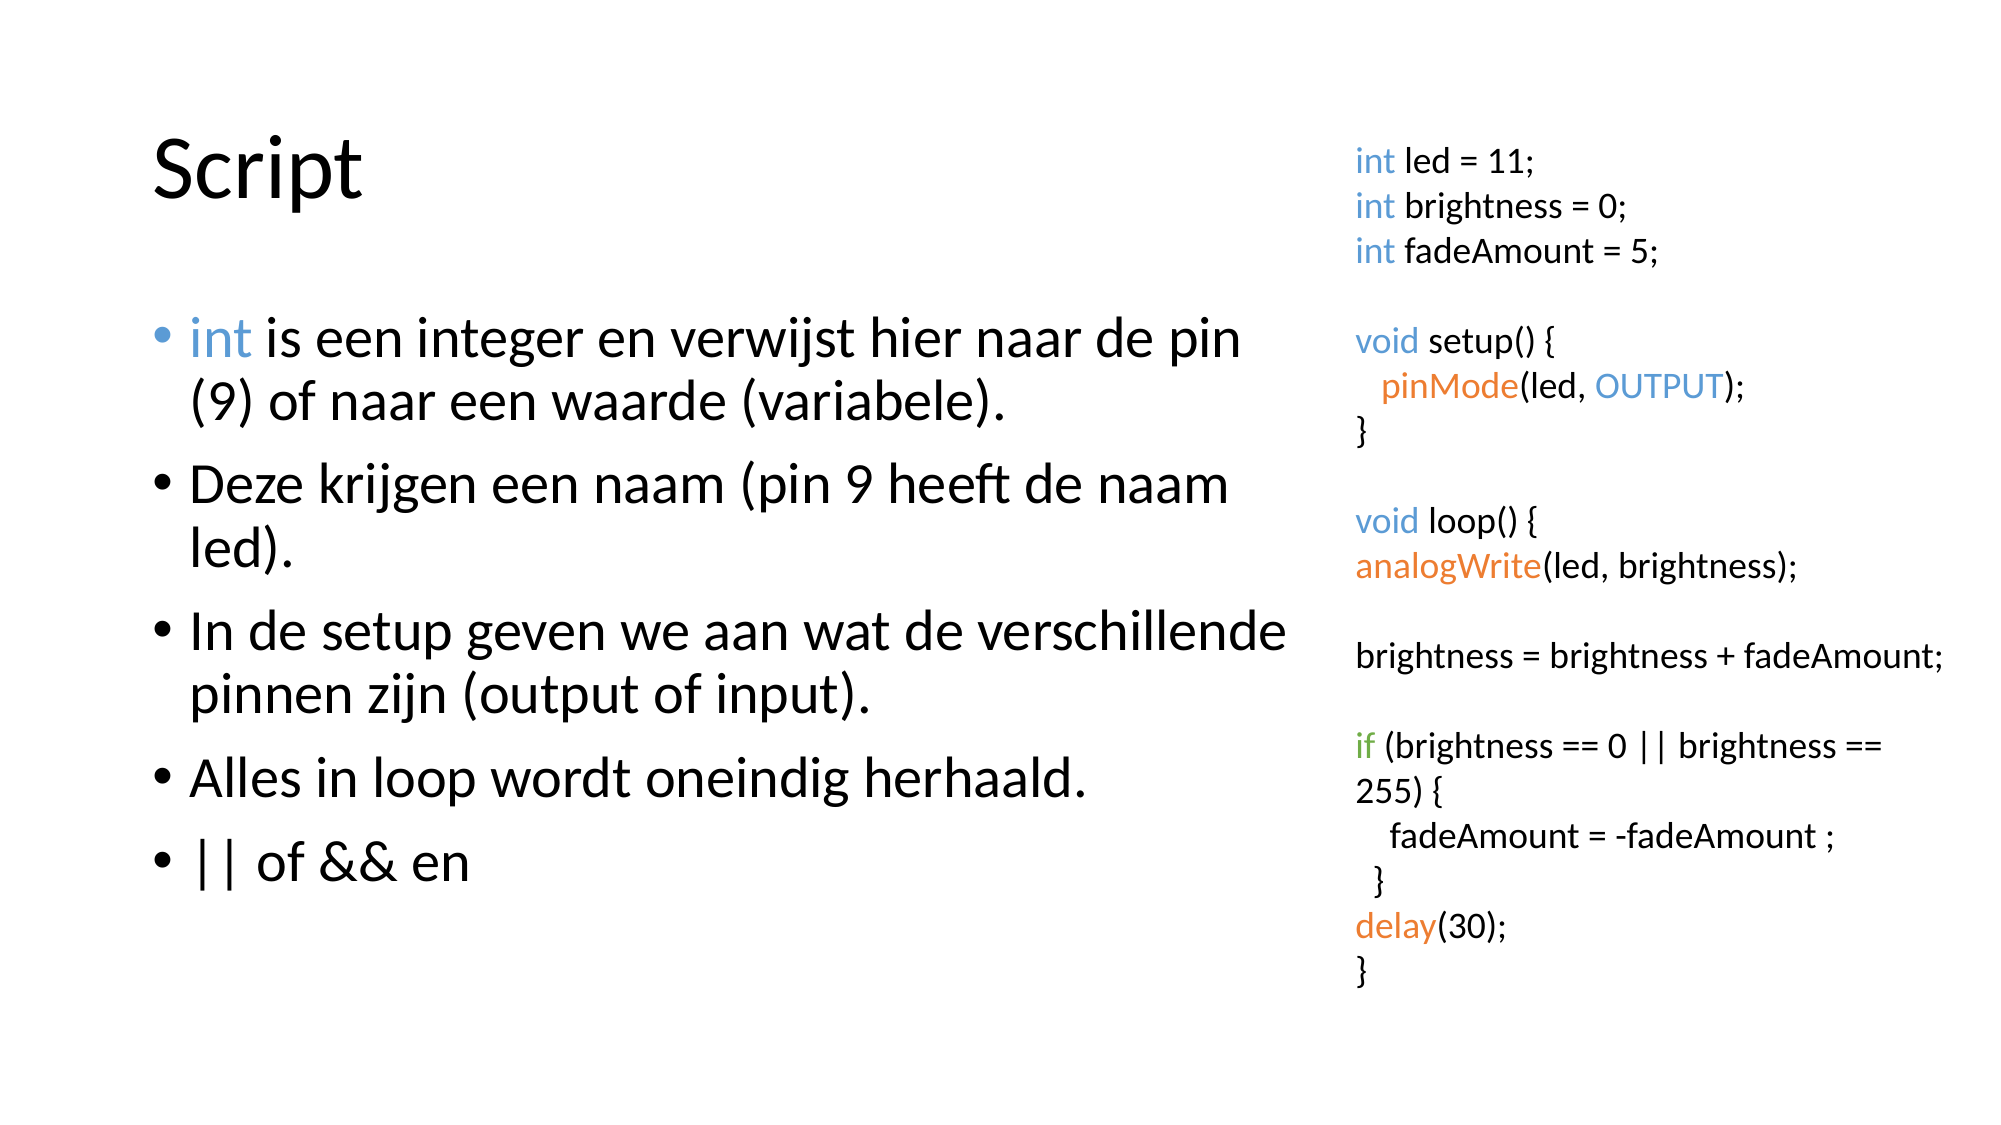

# Script

int led = 11;
int brightness = 0;
int fadeAmount = 5;

void setup() {
   pinMode(led, OUTPUT);
}

void loop() {
analogWrite(led, brightness);

brightness = brightness + fadeAmount;

if (brightness == 0 || brightness == 255) {
    fadeAmount = -fadeAmount ;
  }
delay(30);
}

int is een integer en verwijst hier naar de pin (9) of naar een waarde (variabele).
Deze krijgen een naam (pin 9 heeft de naam led).
In de setup geven we aan wat de verschillende pinnen zijn (output of input).
Alles in loop wordt oneindig herhaald.
|| of && en